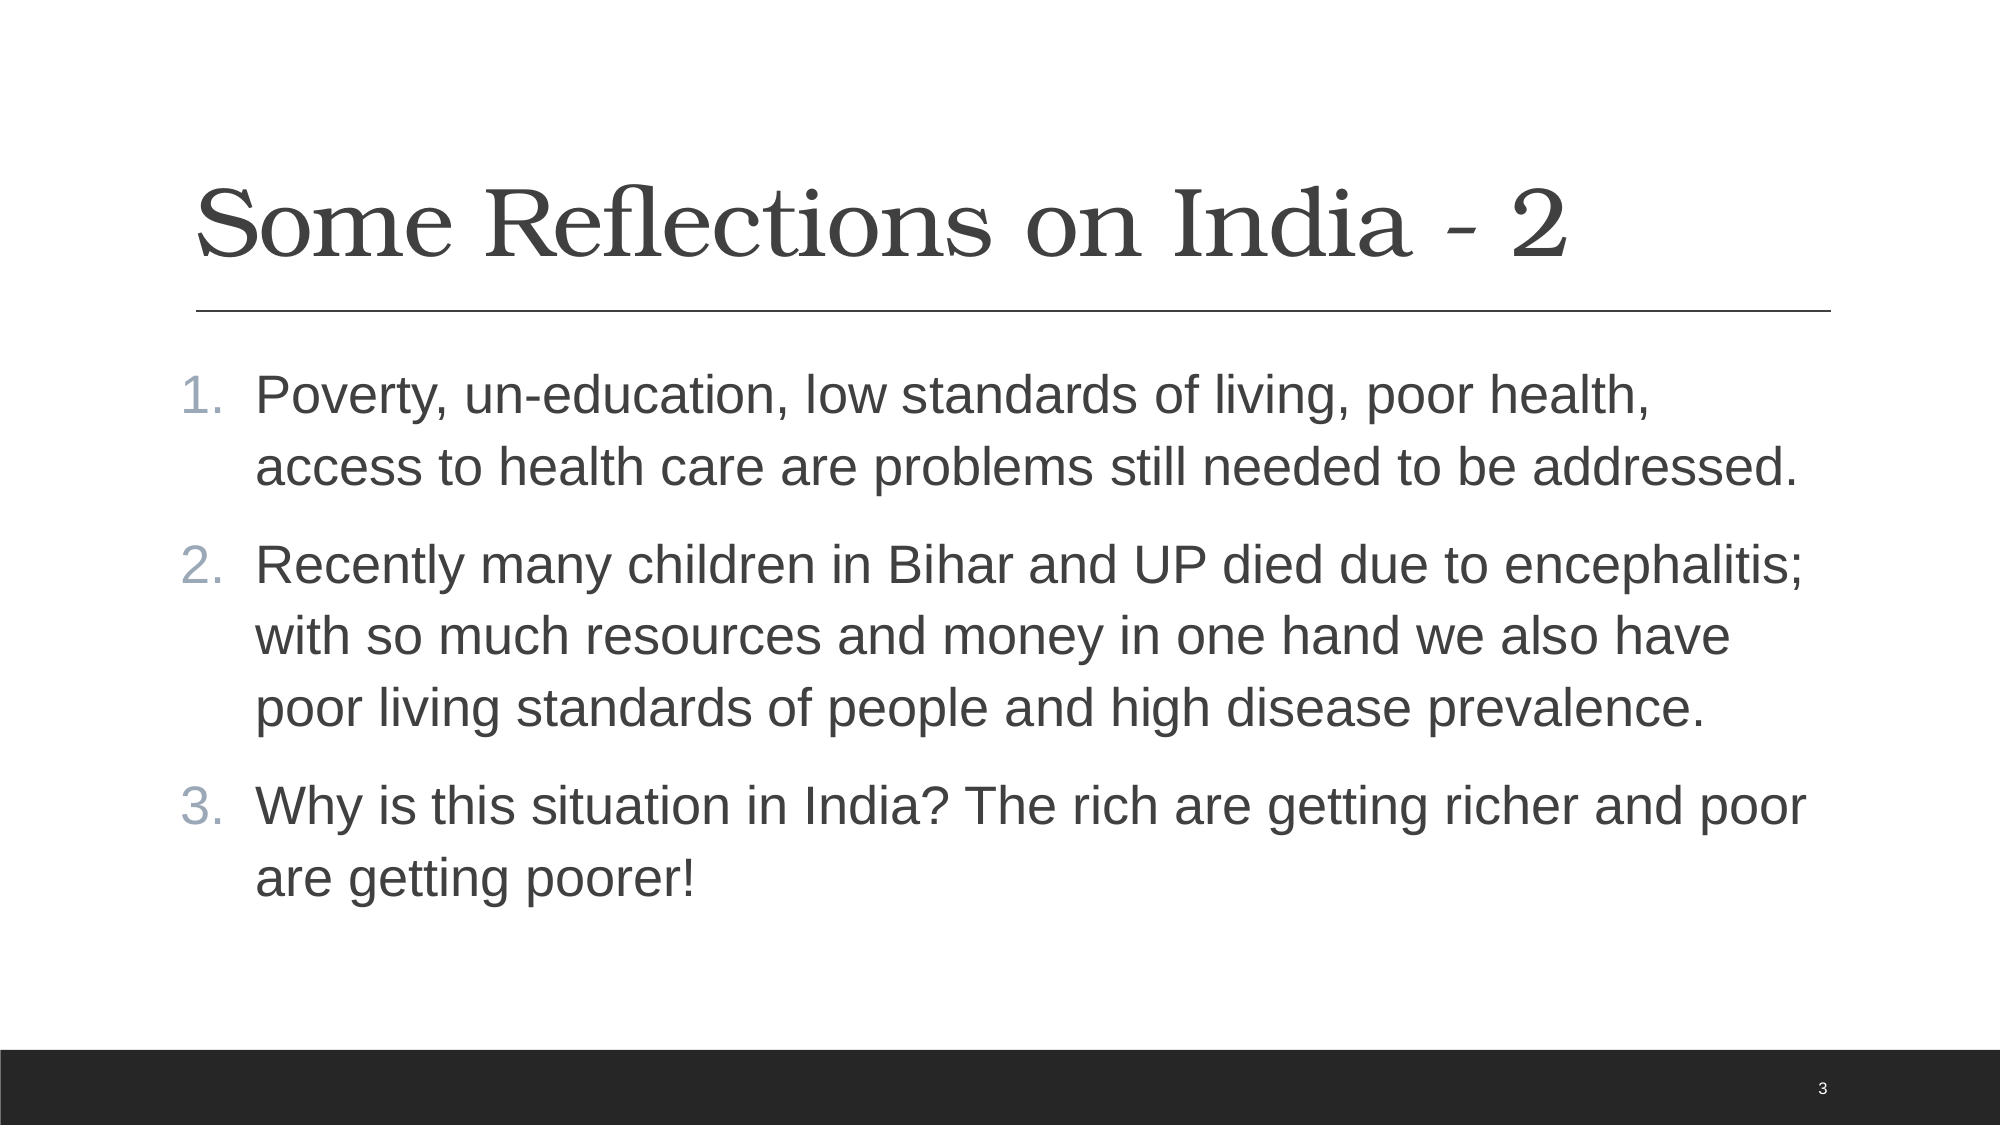

# Some Reflections on India - 2
Poverty, un-education, low standards of living, poor health, access to health care are problems still needed to be addressed.
Recently many children in Bihar and UP died due to encephalitis; with so much resources and money in one hand we also have poor living standards of people and high disease prevalence.
Why is this situation in India? The rich are getting richer and poor are getting poorer!
3